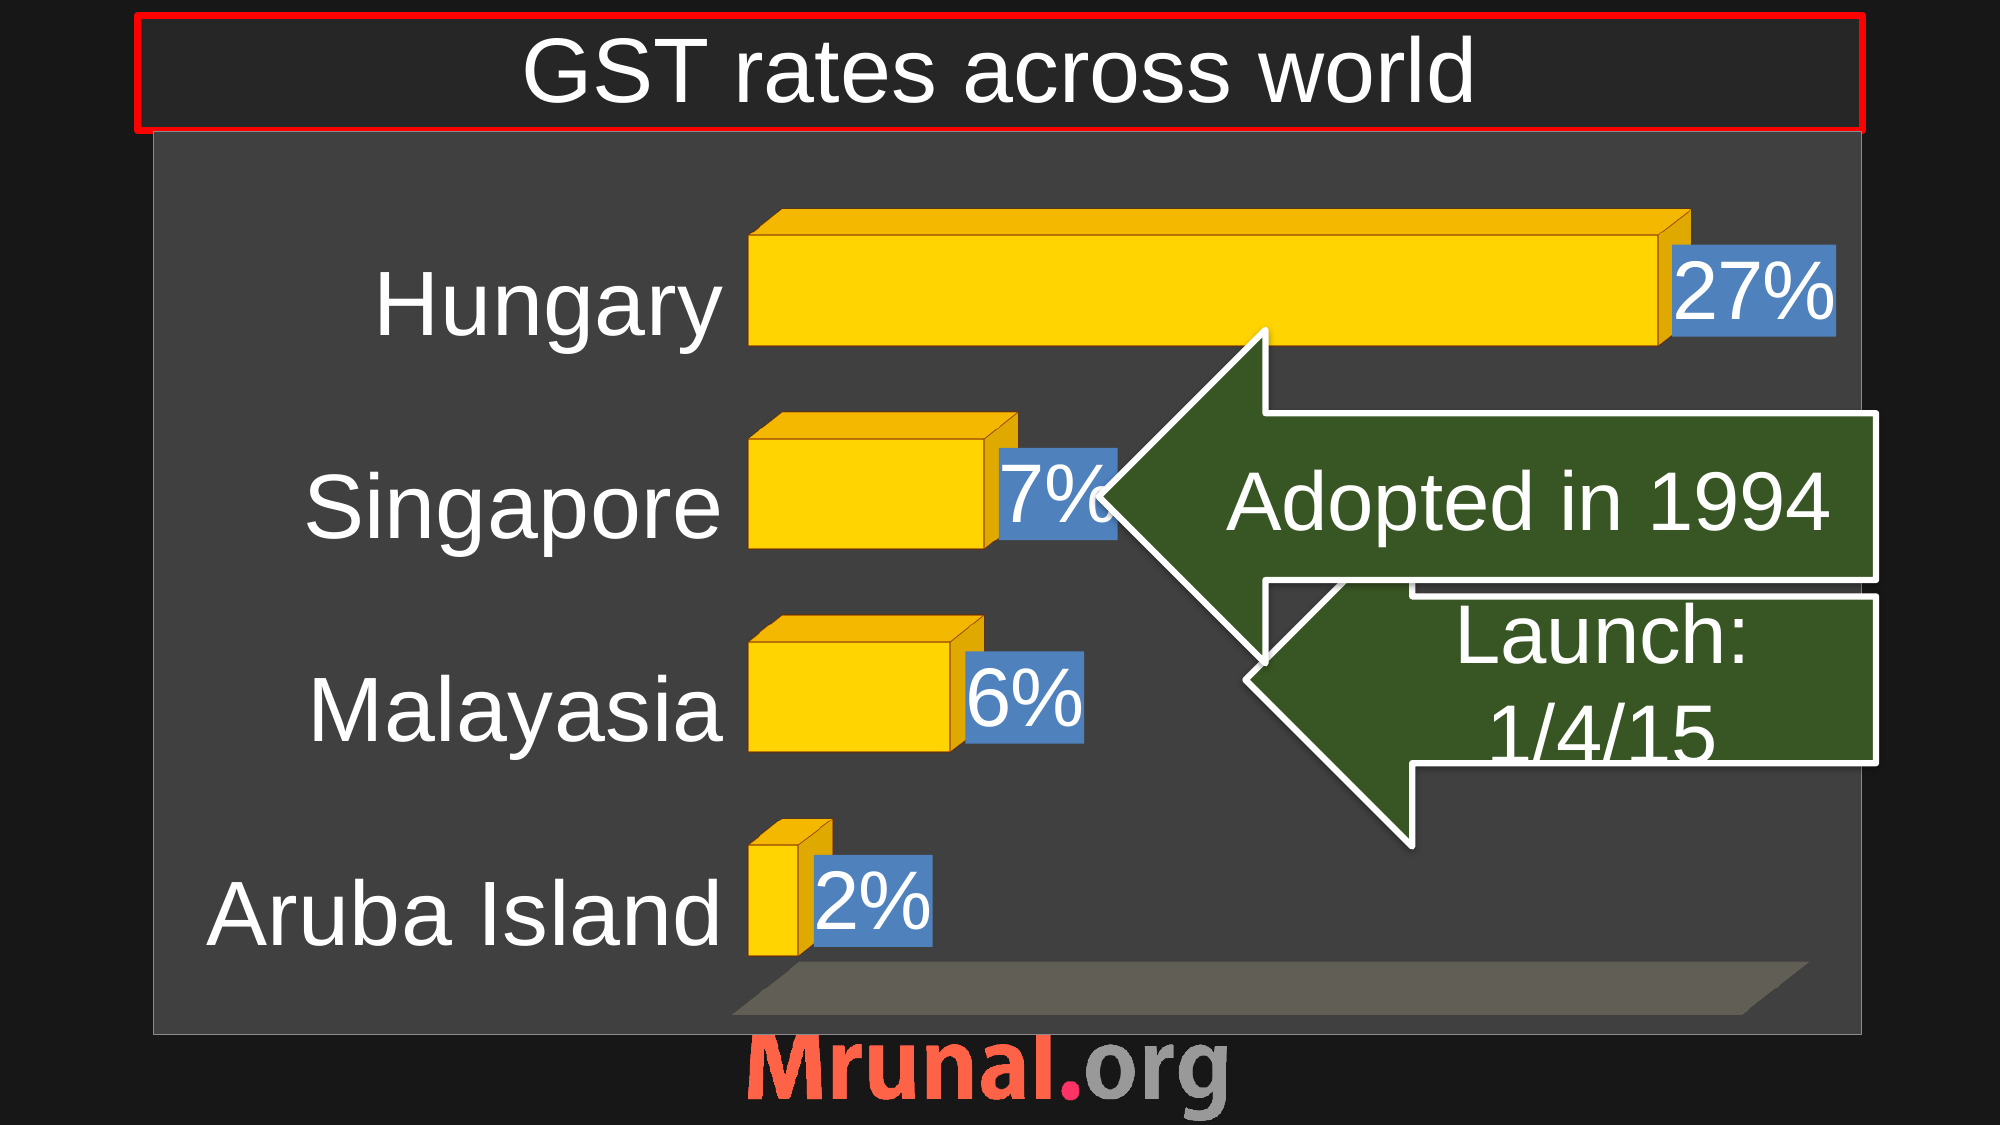

# GST rates across world

[unsupported chart]

Adopted in 1994
Launch: 1/4/15